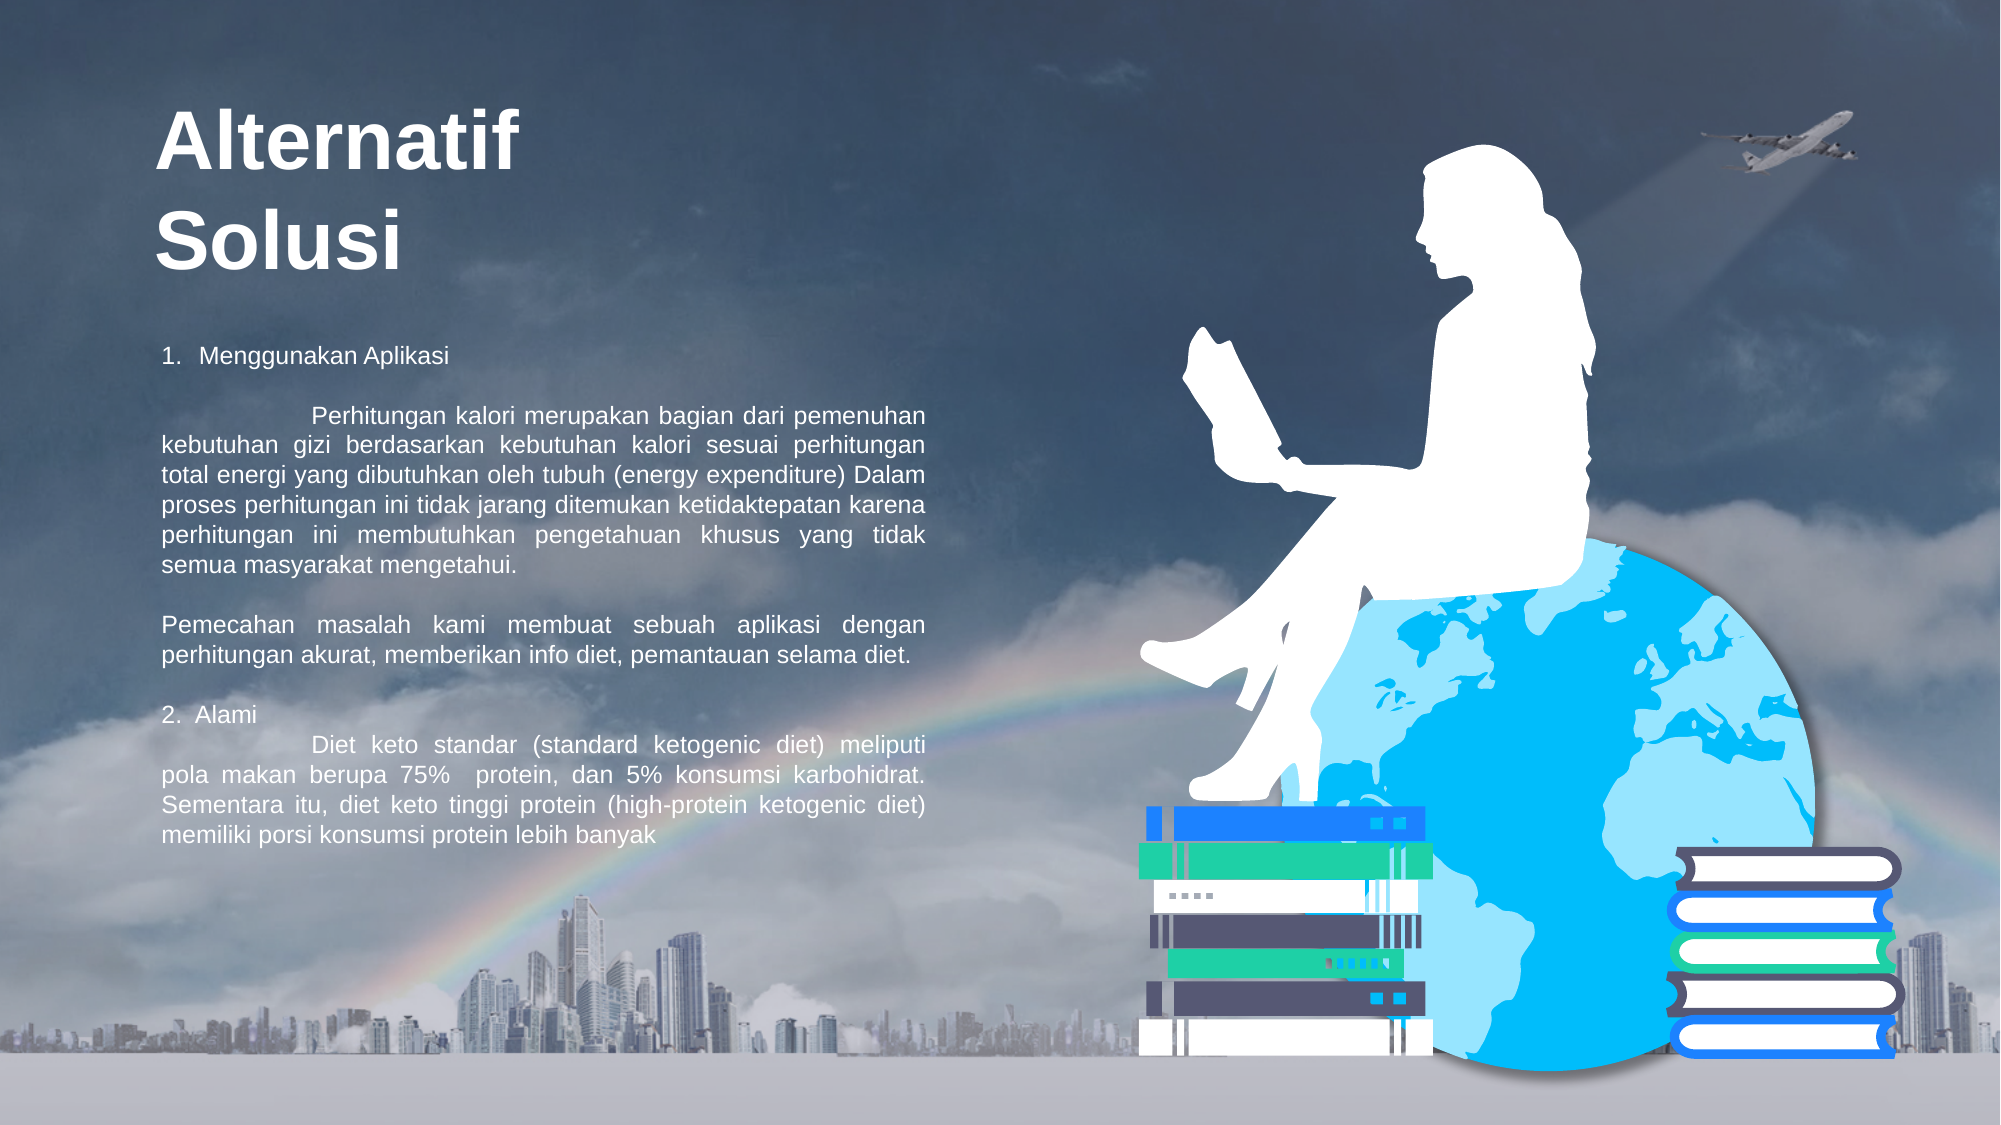

Alternatif Solusi

Menggunakan Aplikasi

	Perhitungan kalori merupakan bagian dari pemenuhan kebutuhan gizi berdasarkan kebutuhan kalori sesuai perhitungan total energi yang dibutuhkan oleh tubuh (energy expenditure) Dalam proses perhitungan ini tidak jarang ditemukan ketidaktepatan karena perhitungan ini membutuhkan pengetahuan khusus yang tidak semua masyarakat mengetahui.

Pemecahan masalah kami membuat sebuah aplikasi dengan perhitungan akurat, memberikan info diet, pemantauan selama diet.

2.  Alami
	Diet keto standar (standard ketogenic diet) meliputi pola makan berupa 75%  protein, dan 5% konsumsi karbohidrat. Sementara itu, diet keto tinggi protein (high-protein ketogenic diet) memiliki porsi konsumsi protein lebih banyak

D
D
D
D
D